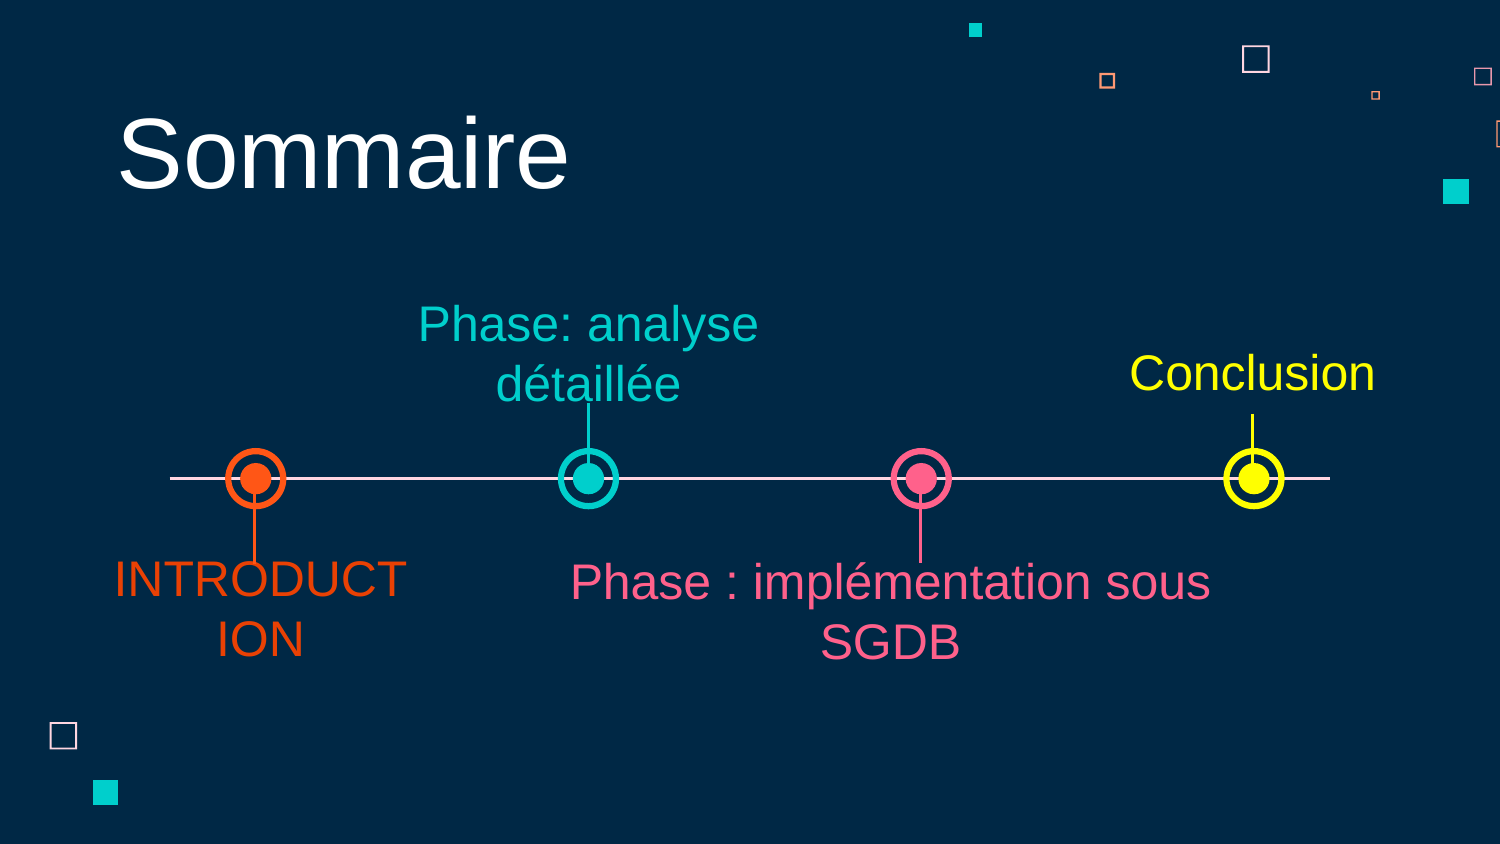

# Sommaire
Phase: analyse détaillée
Conclusion

Phase : implémentation sous SGDB
INTRODUCTION